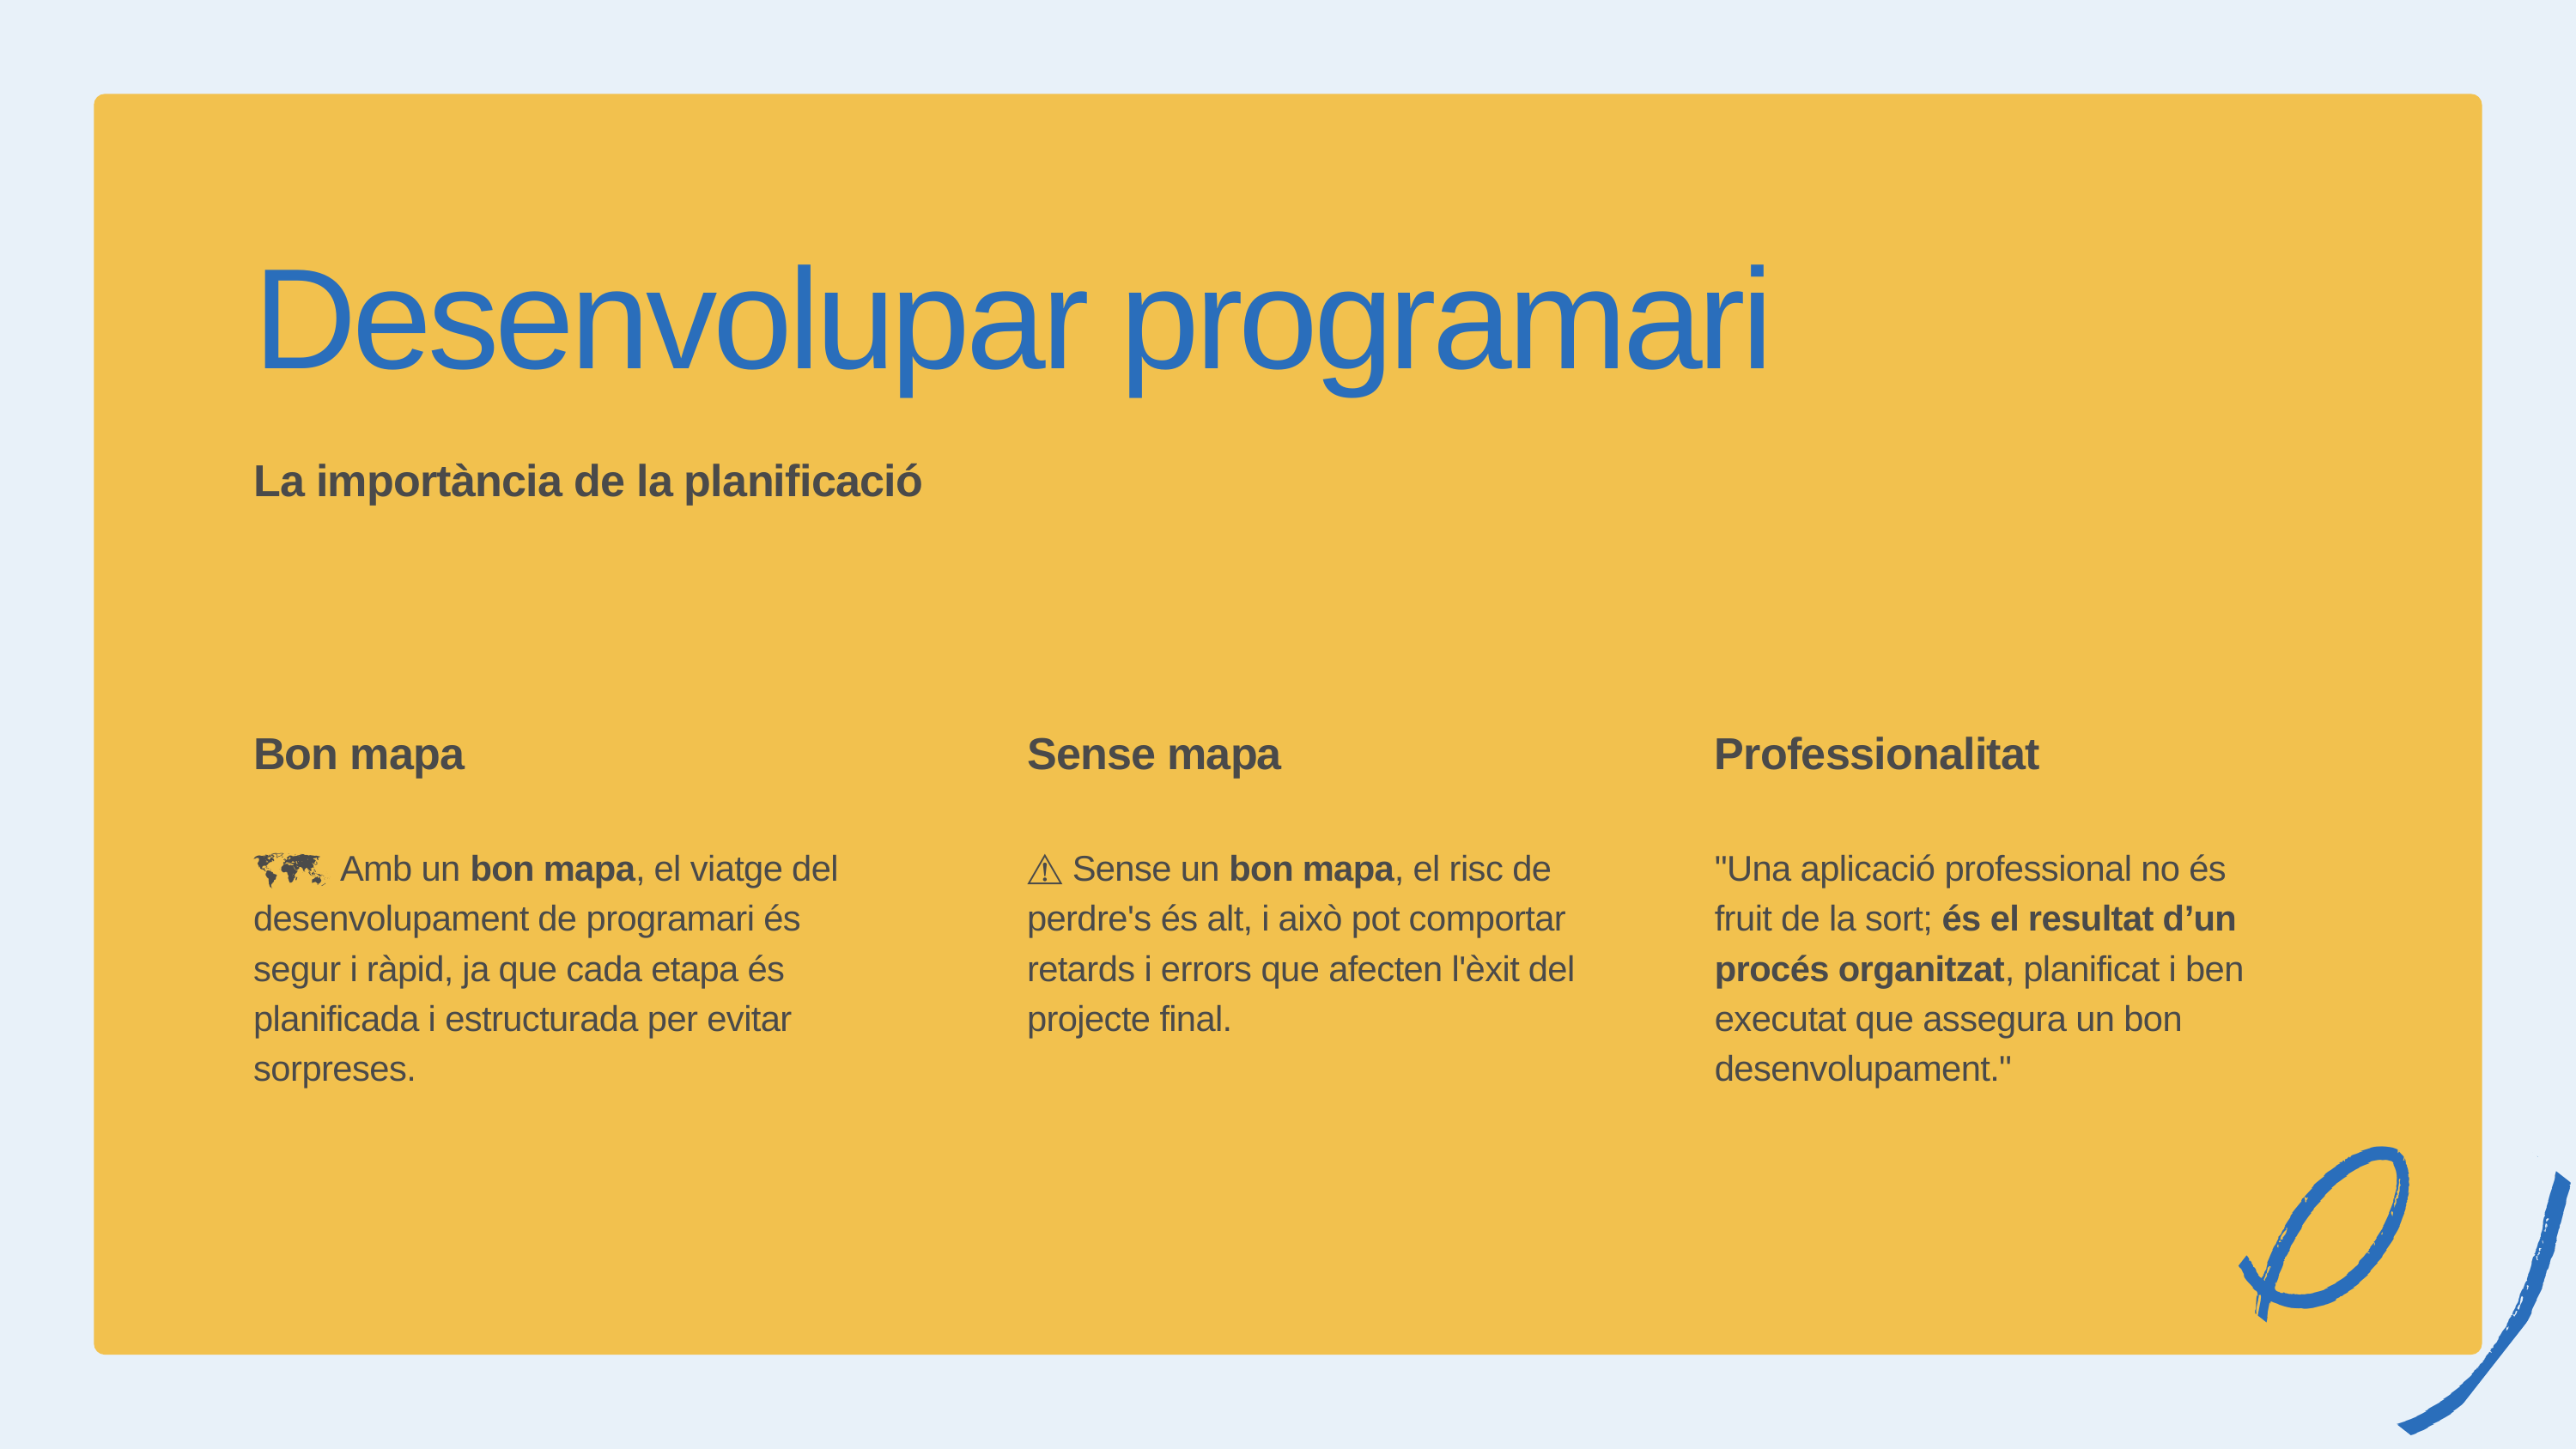

Desenvolupar programari
La importància de la planificació
Bon mapa
🗺️ Amb un bon mapa, el viatge del desenvolupament de programari és segur i ràpid, ja que cada etapa és planificada i estructurada per evitar sorpreses.
Sense mapa
⚠️ Sense un bon mapa, el risc de perdre's és alt, i això pot comportar retards i errors que afecten l'èxit del projecte final.
Professionalitat
"Una aplicació professional no és fruit de la sort; és el resultat d’un procés organitzat, planificat i ben executat que assegura un bon desenvolupament."

5